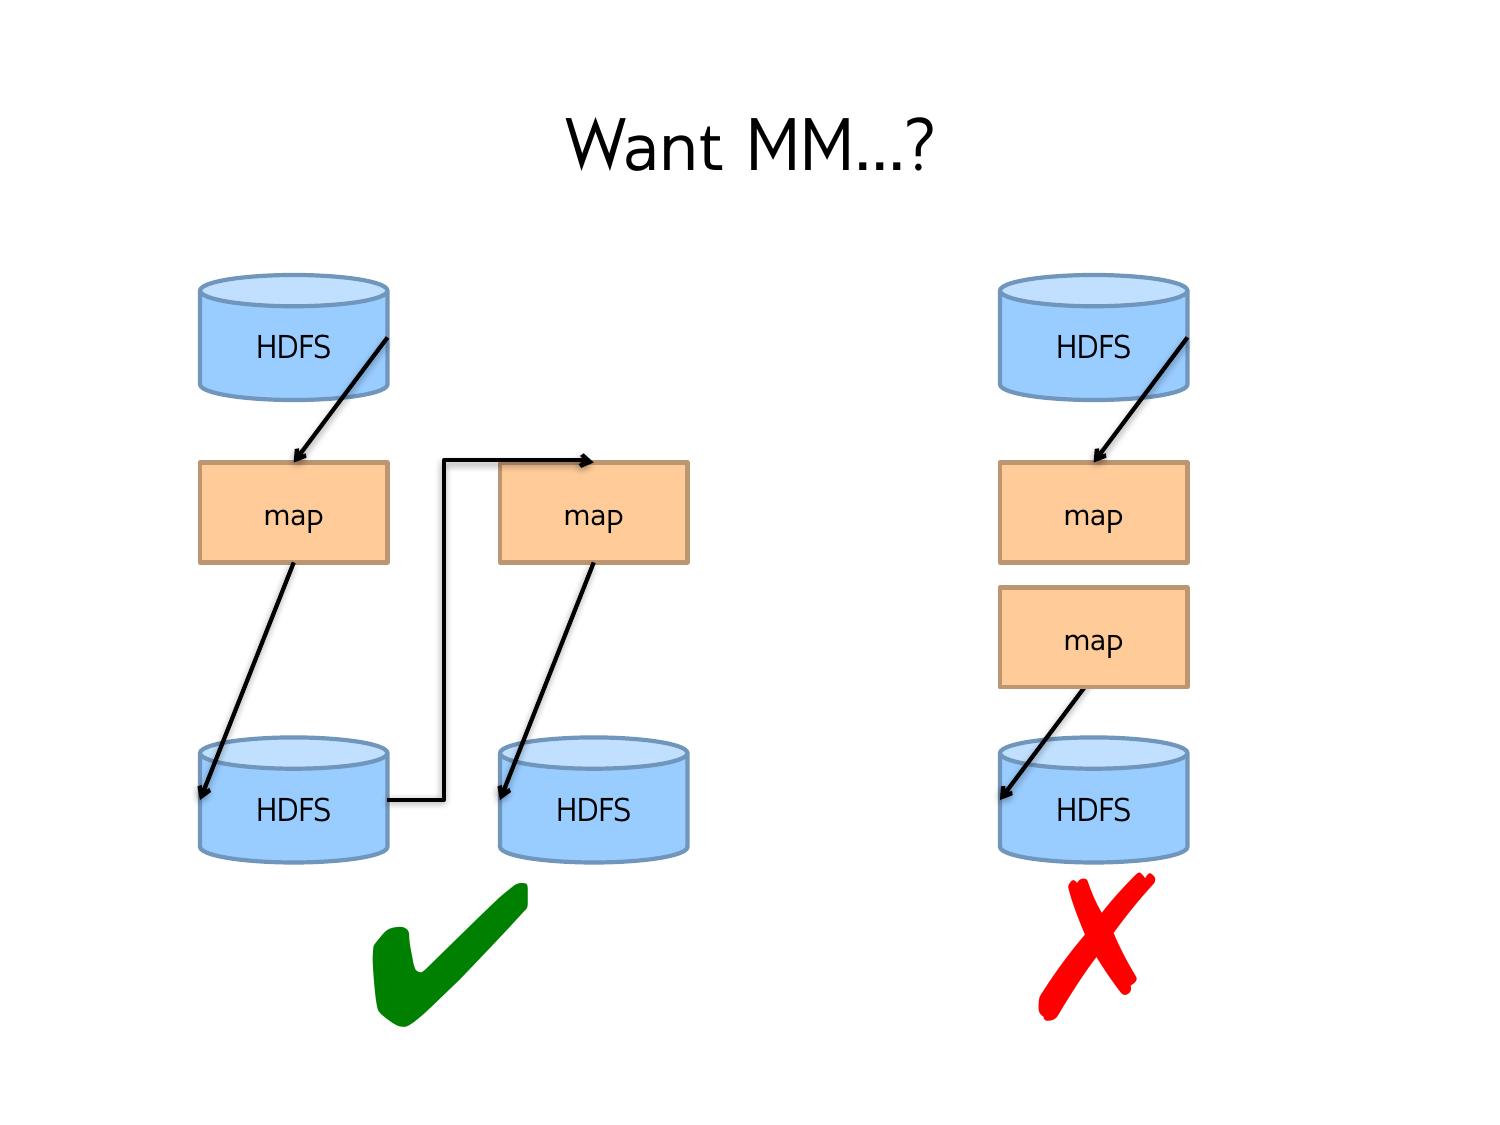

Want MM...?
HDFS
map
map
HDFS
HDFS
HDFS
map
map
HDFS
✗
✔